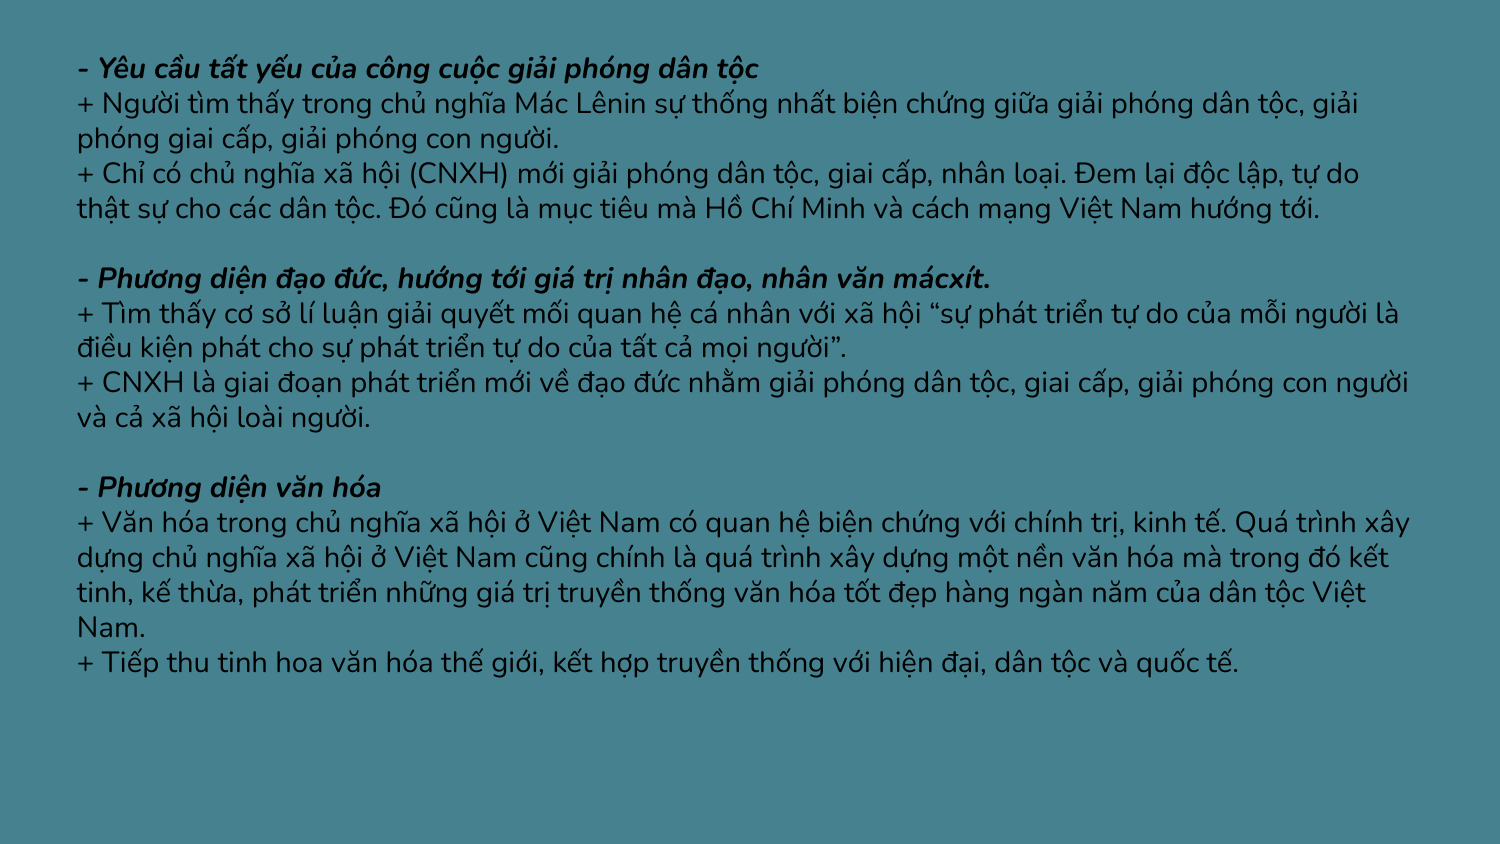

- Yêu cầu tất yếu của công cuộc giải phóng dân tộc
+ Người tìm thấy trong chủ nghĩa Mác Lênin sự thống nhất biện chứng giữa giải phóng dân tộc, giải phóng giai cấp, giải phóng con người.
+ Chỉ có chủ nghĩa xã hội (CNXH) mới giải phóng dân tộc, giai cấp, nhân loại. Đem lại độc lập, tự do thật sự cho các dân tộc. Đó cũng là mục tiêu mà Hồ Chí Minh và cách mạng Việt Nam hướng tới.

- Phương diện đạo đức, hướng tới giá trị nhân đạo, nhân văn mácxít.
+ Tìm thấy cơ sở lí luận giải quyết mối quan hệ cá nhân với xã hội “sự phát triển tự do của mỗi người là điều kiện phát cho sự phát triển tự do của tất cả mọi người”.
+ CNXH là giai đoạn phát triển mới về đạo đức nhằm giải phóng dân tộc, giai cấp, giải phóng con người và cả xã hội loài người.

- Phương diện văn hóa
+ Văn hóa trong chủ nghĩa xã hội ở Việt Nam có quan hệ biện chứng với chính trị, kinh tế. Quá trình xây dựng chủ nghĩa xã hội ở Việt Nam cũng chính là quá trình xây dựng một nền văn hóa mà trong đó kết tinh, kế thừa, phát triển những giá trị truyền thống văn hóa tốt đẹp hàng ngàn năm của dân tộc Việt Nam.
+ Tiếp thu tinh hoa văn hóa thế giới, kết hợp truyền thống với hiện đại, dân tộc và quốc tế.